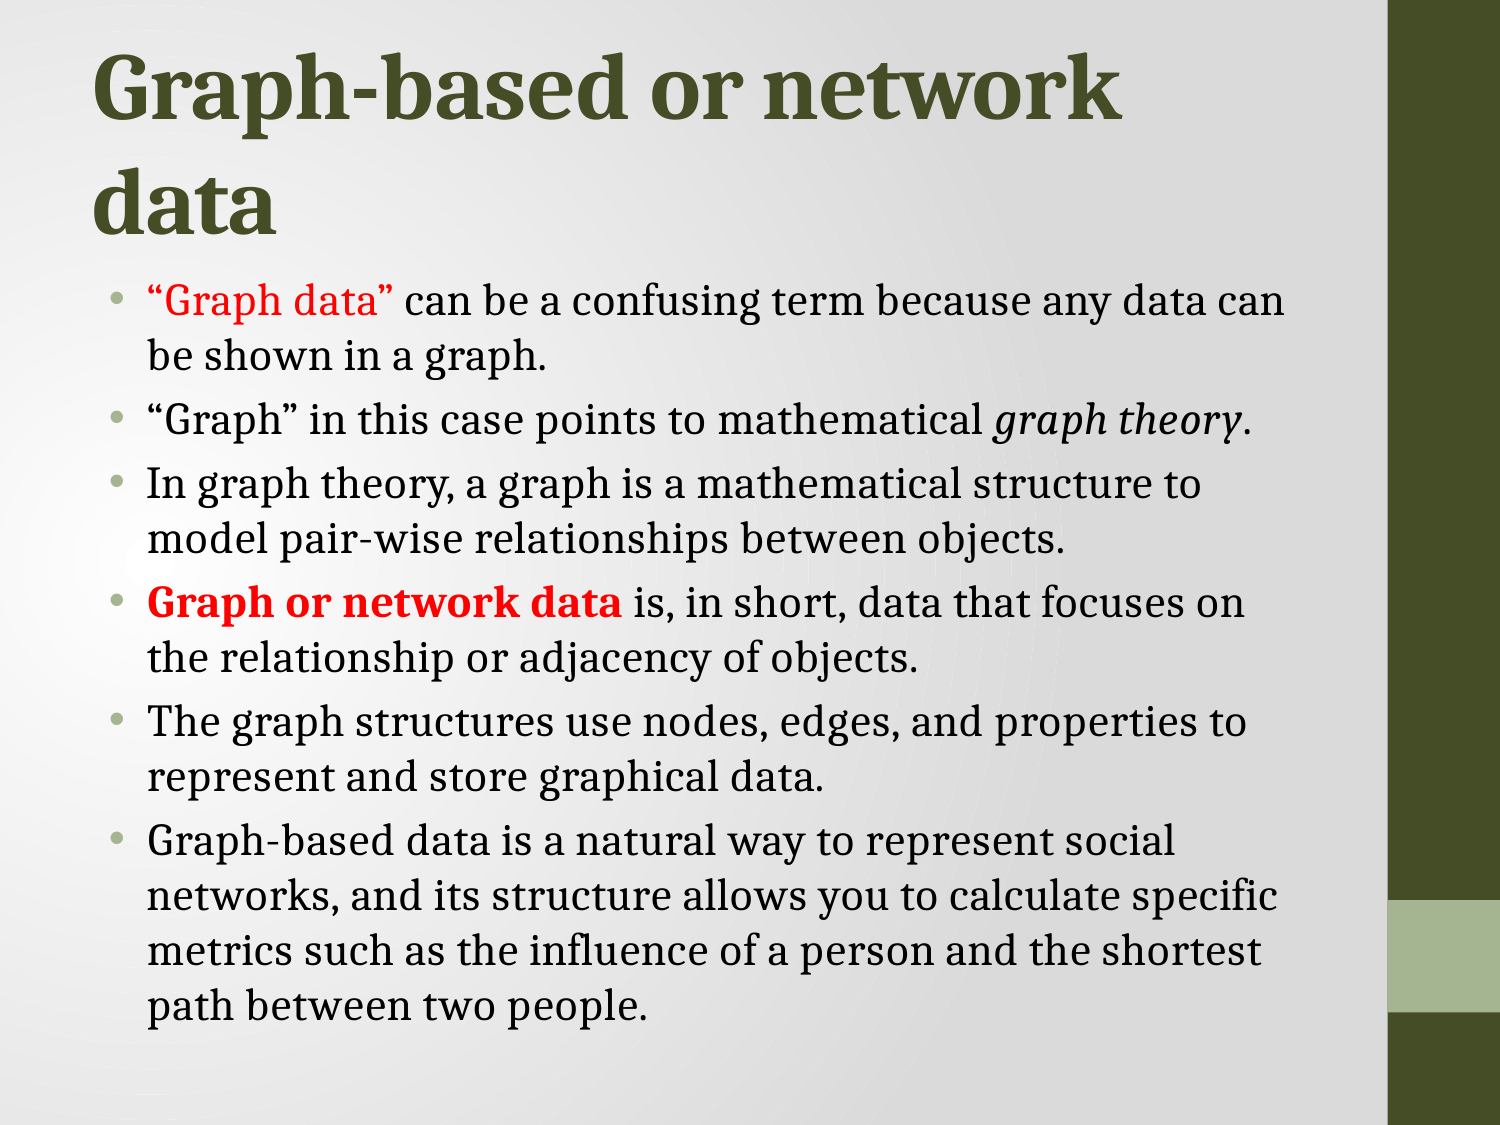

# Graph-based or network data
“Graph data” can be a confusing term because any data can be shown in a graph.
“Graph” in this case points to mathematical graph theory.
In graph theory, a graph is a mathematical structure to model pair-wise relationships between objects.
Graph or network data is, in short, data that focuses on the relationship or adjacency of objects.
The graph structures use nodes, edges, and properties to represent and store graphical data.
Graph-based data is a natural way to represent social networks, and its structure allows you to calculate specific metrics such as the influence of a person and the shortest path between two people.